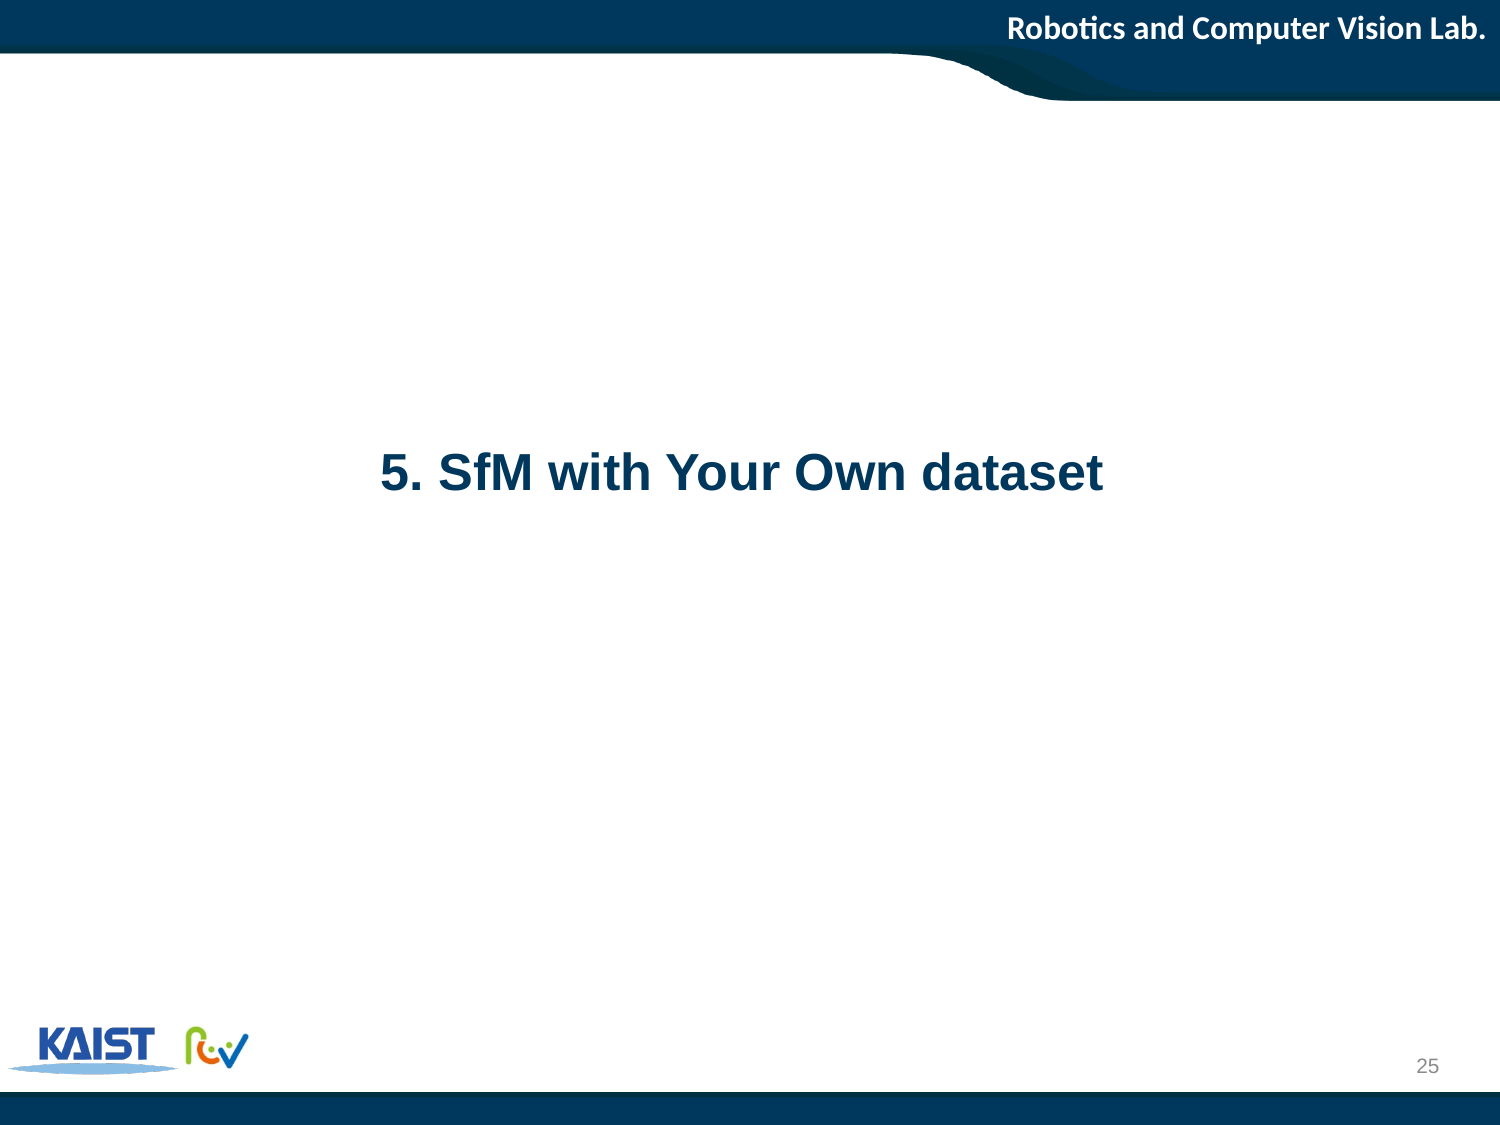

# 5. SfM with Your Own dataset
25